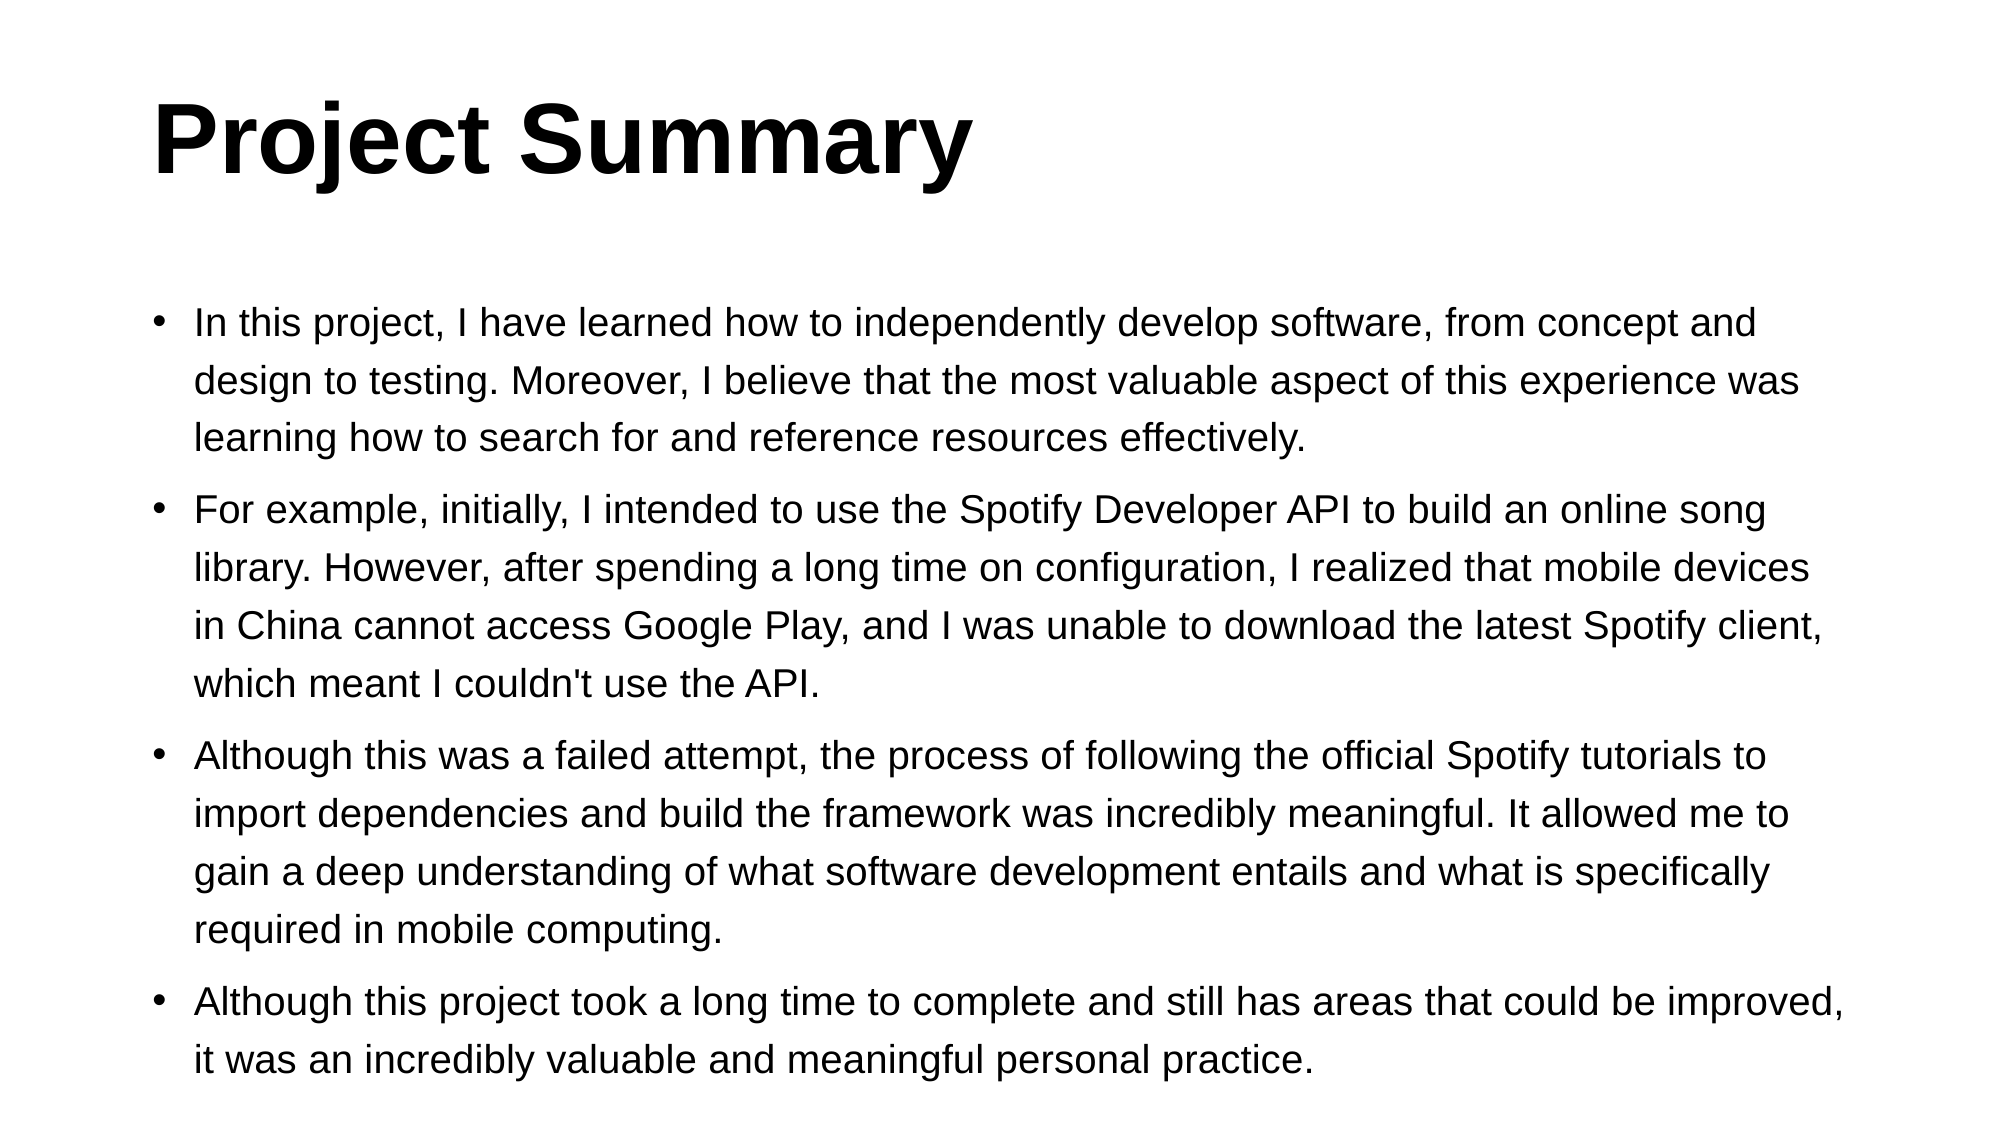

# Project Summary
In this project, I have learned how to independently develop software, from concept and design to testing. Moreover, I believe that the most valuable aspect of this experience was learning how to search for and reference resources effectively.
For example, initially, I intended to use the Spotify Developer API to build an online song library. However, after spending a long time on configuration, I realized that mobile devices in China cannot access Google Play, and I was unable to download the latest Spotify client, which meant I couldn't use the API.
Although this was a failed attempt, the process of following the official Spotify tutorials to import dependencies and build the framework was incredibly meaningful. It allowed me to gain a deep understanding of what software development entails and what is specifically required in mobile computing.
Although this project took a long time to complete and still has areas that could be improved, it was an incredibly valuable and meaningful personal practice.